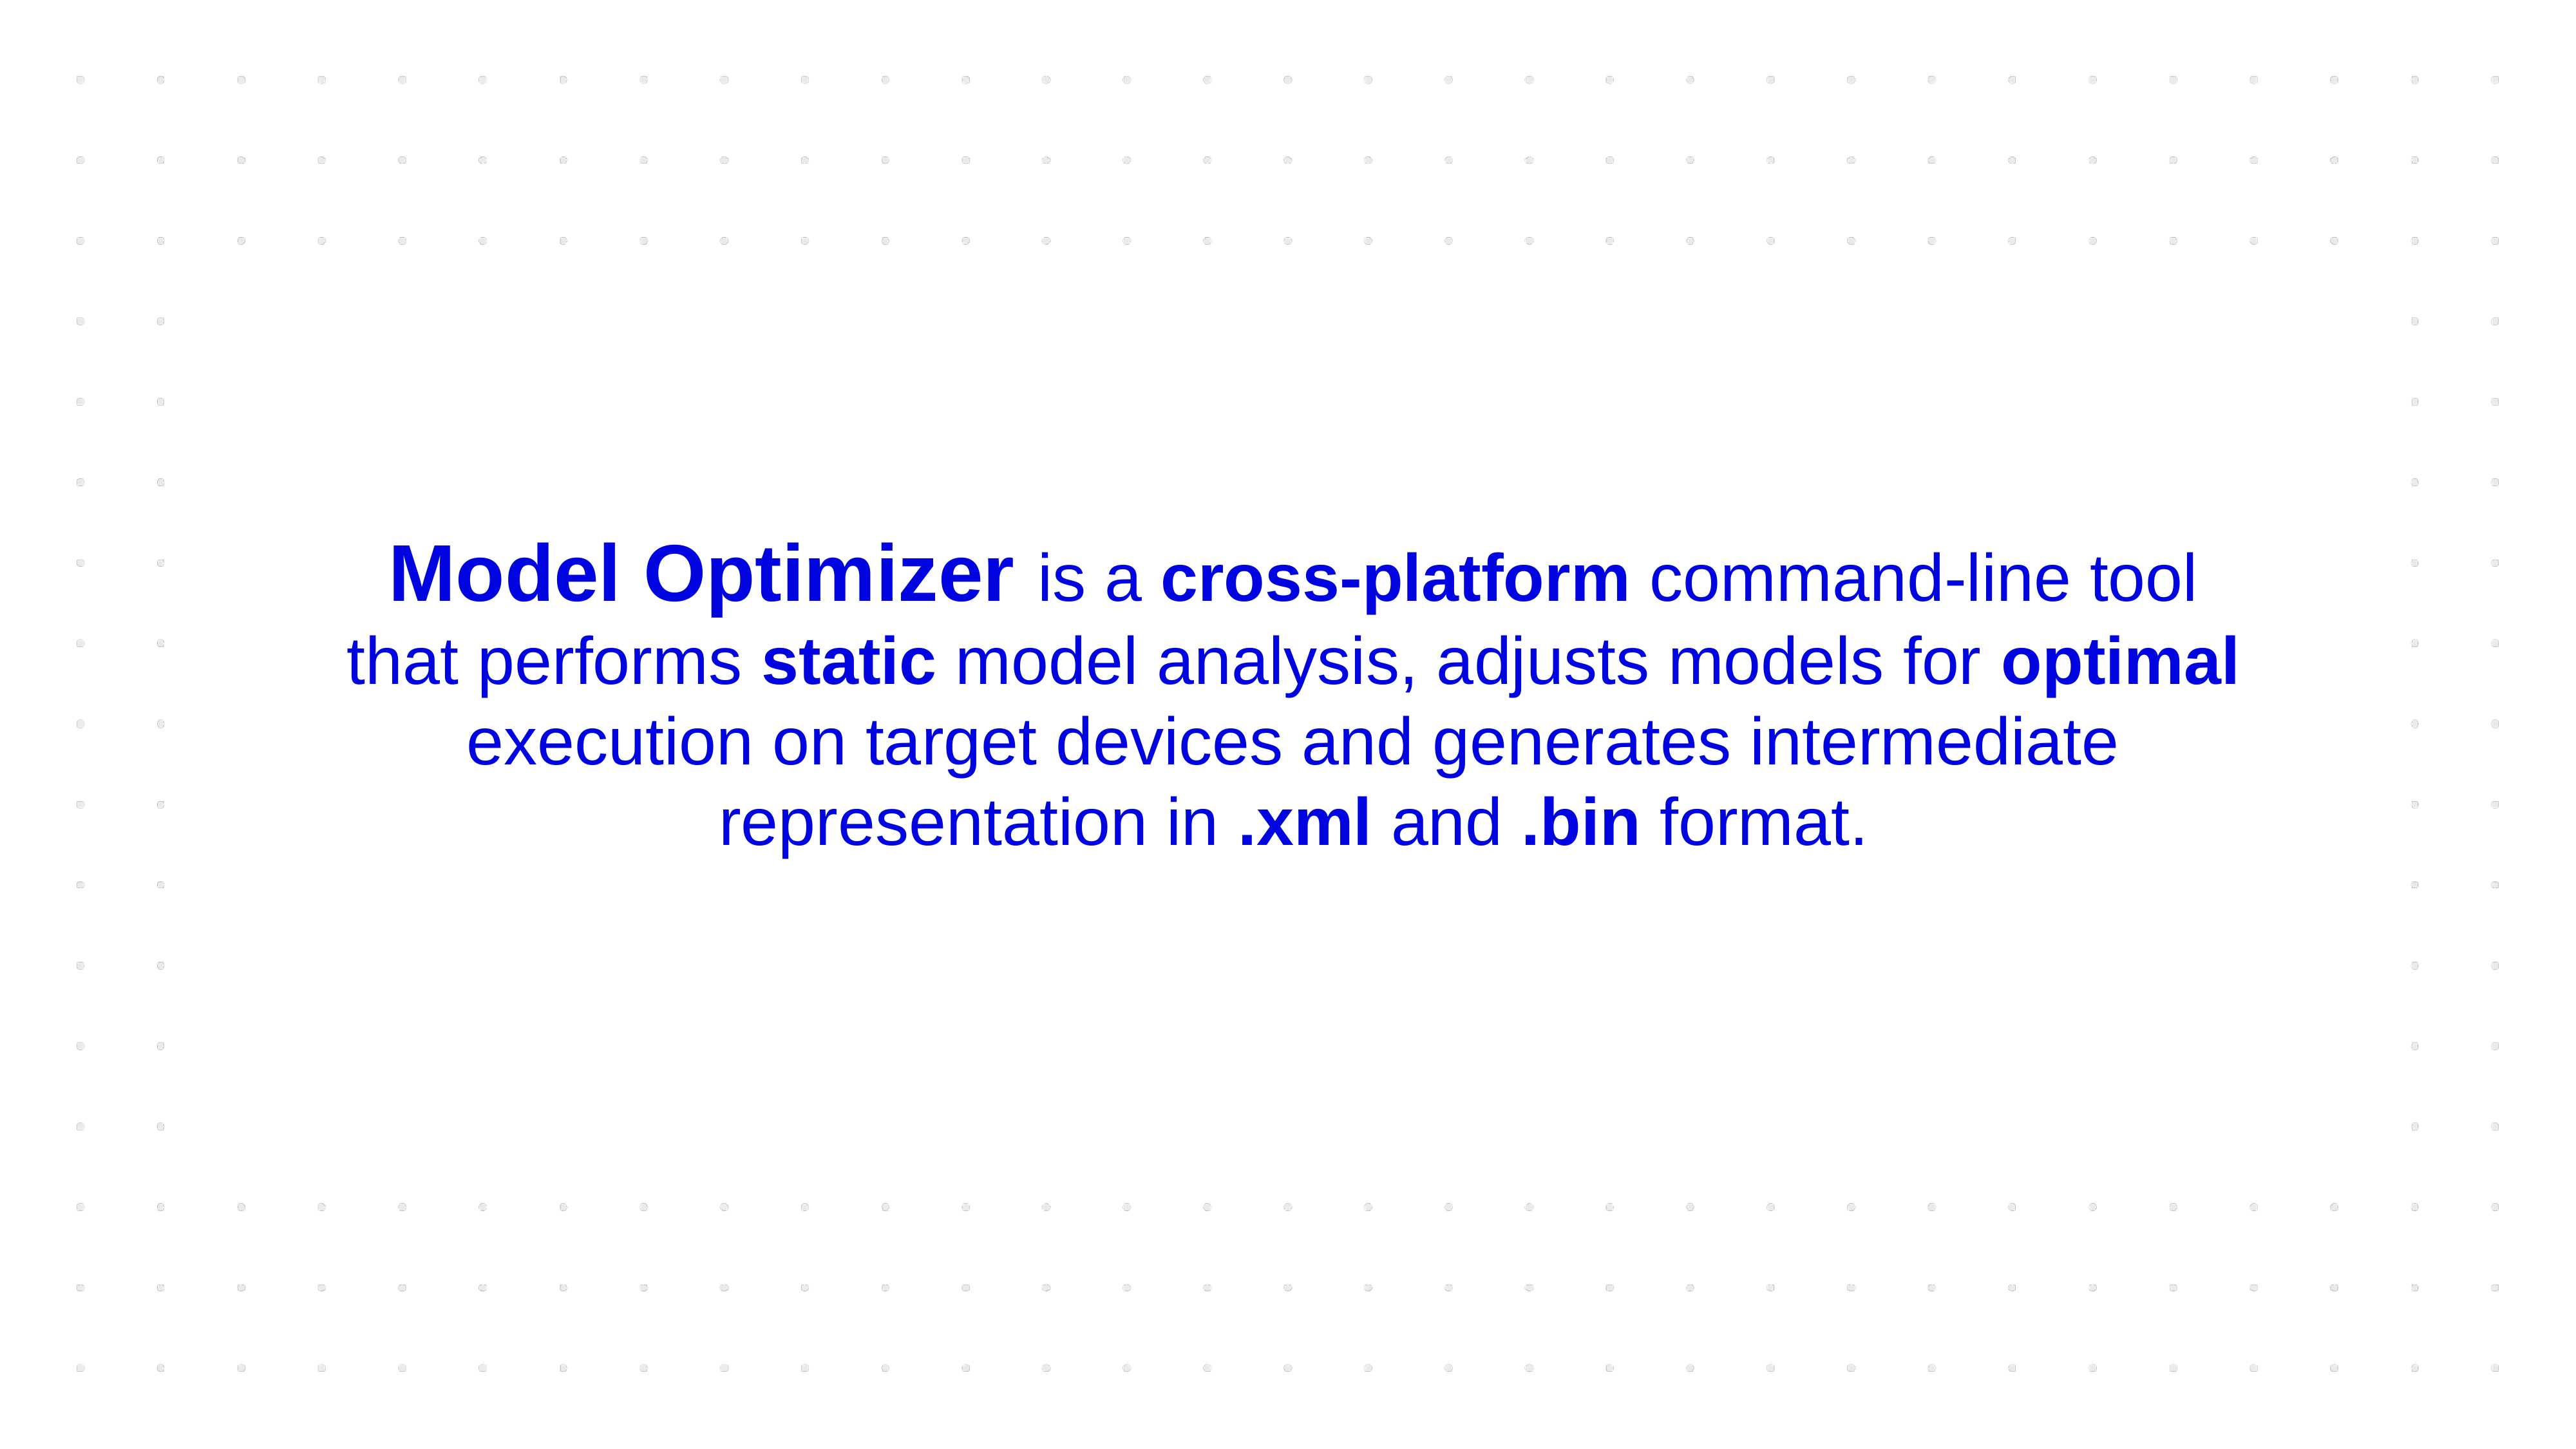

# Model Optimizer is a cross-platform command-line tool that performs static model analysis, adjusts models for optimal execution on target devices and generates intermediate representation in .xml and .bin format.